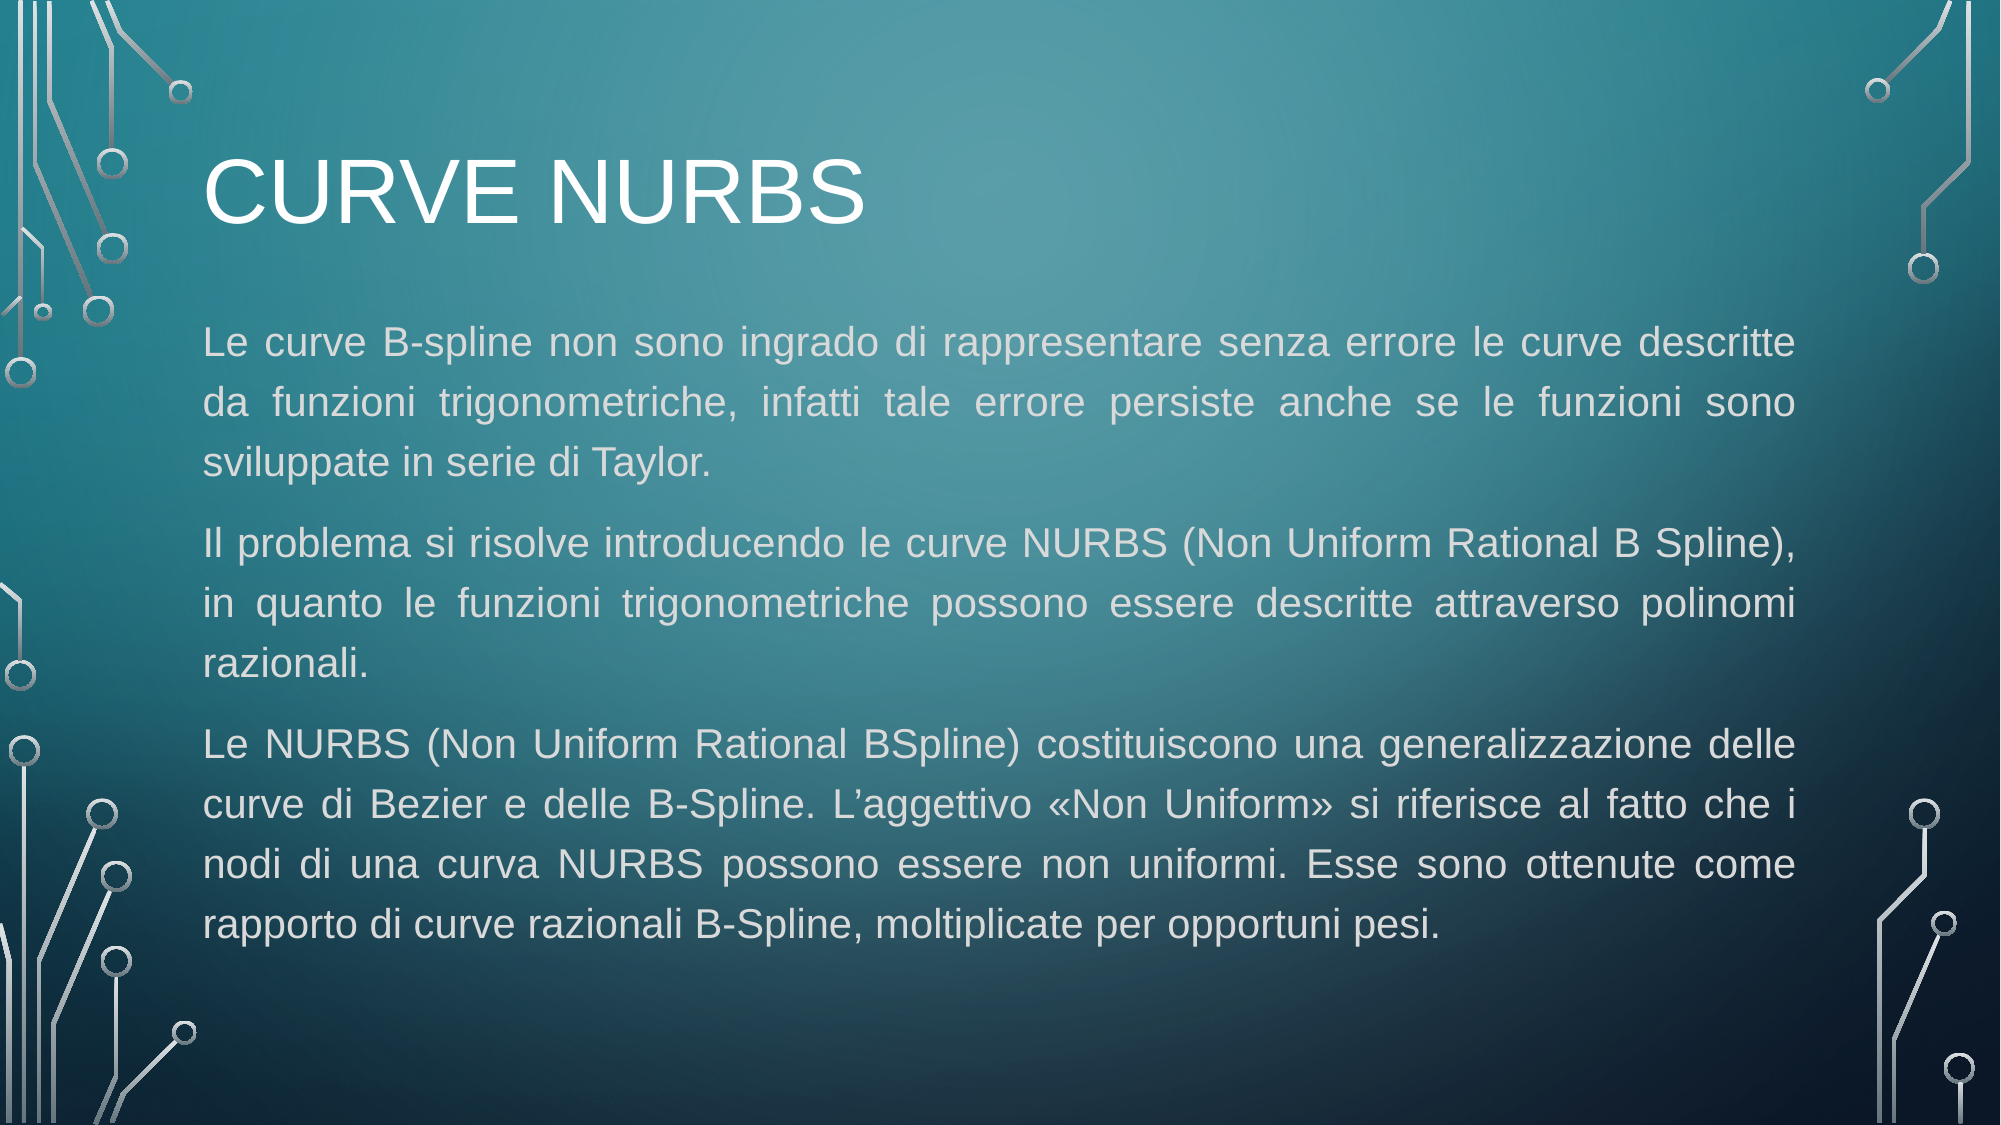

# Curve nurbs
Le curve B-spline non sono ingrado di rappresentare senza errore le curve descritte da funzioni trigonometriche, infatti tale errore persiste anche se le funzioni sono sviluppate in serie di Taylor.
Il problema si risolve introducendo le curve NURBS (Non Uniform Rational B Spline), in quanto le funzioni trigonometriche possono essere descritte attraverso polinomi razionali.
Le NURBS (Non Uniform Rational BSpline) costituiscono una generalizzazione delle curve di Bezier e delle B-Spline. L’aggettivo «Non Uniform» si riferisce al fatto che i nodi di una curva NURBS possono essere non uniformi. Esse sono ottenute come rapporto di curve razionali B-Spline, moltiplicate per opportuni pesi.